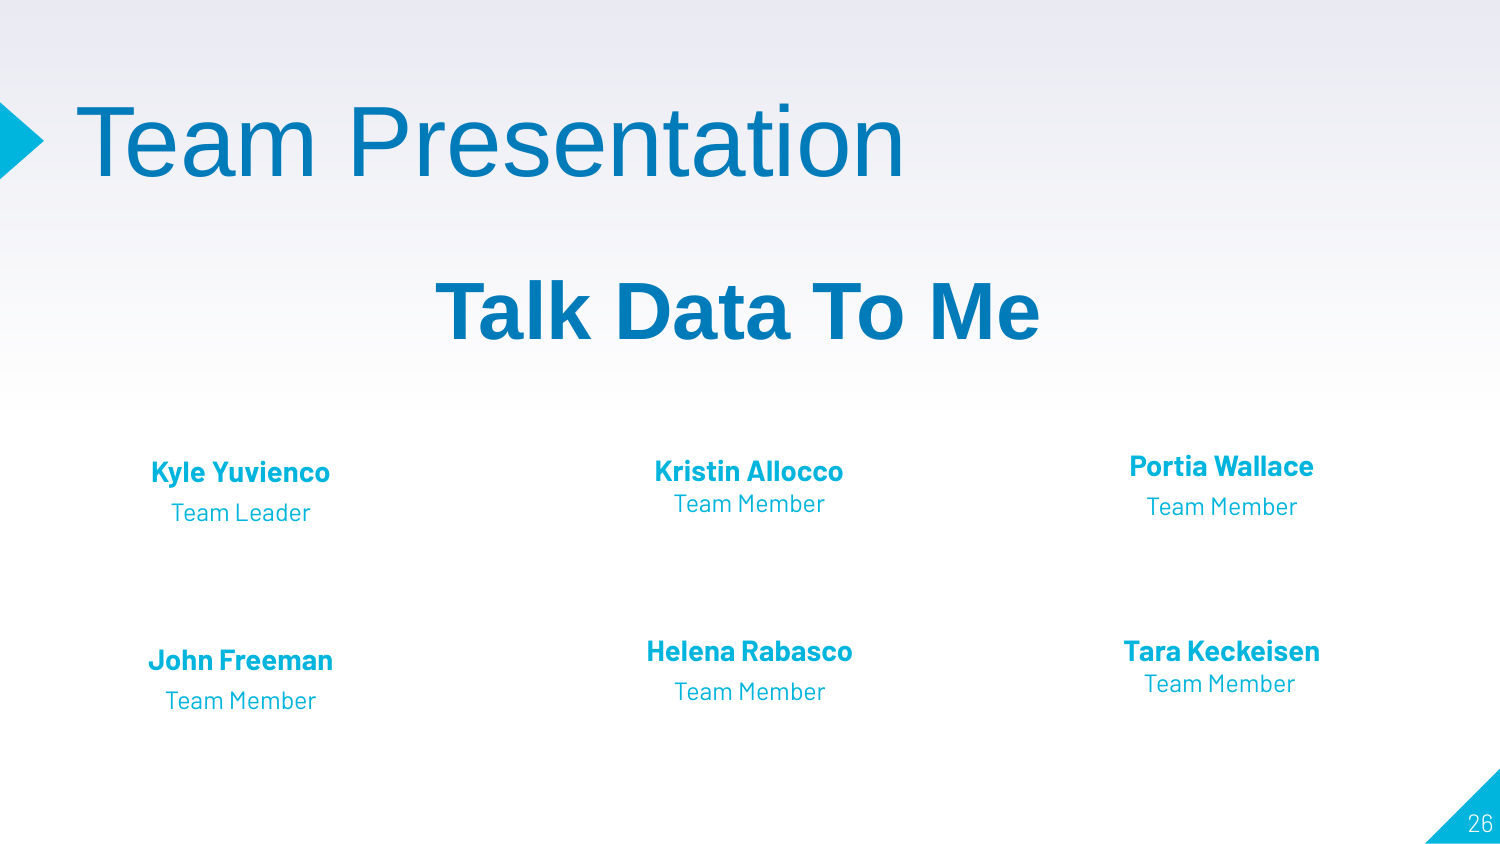

# Team Presentation
Talk Data To Me
Portia Wallace
Team Member

Kristin Allocco
Team Member

Kyle Yuvienco
Team Leader

John Freeman
Team Member

Helena Rabasco
Team Member

Tara Keckeisen
Team Member

26